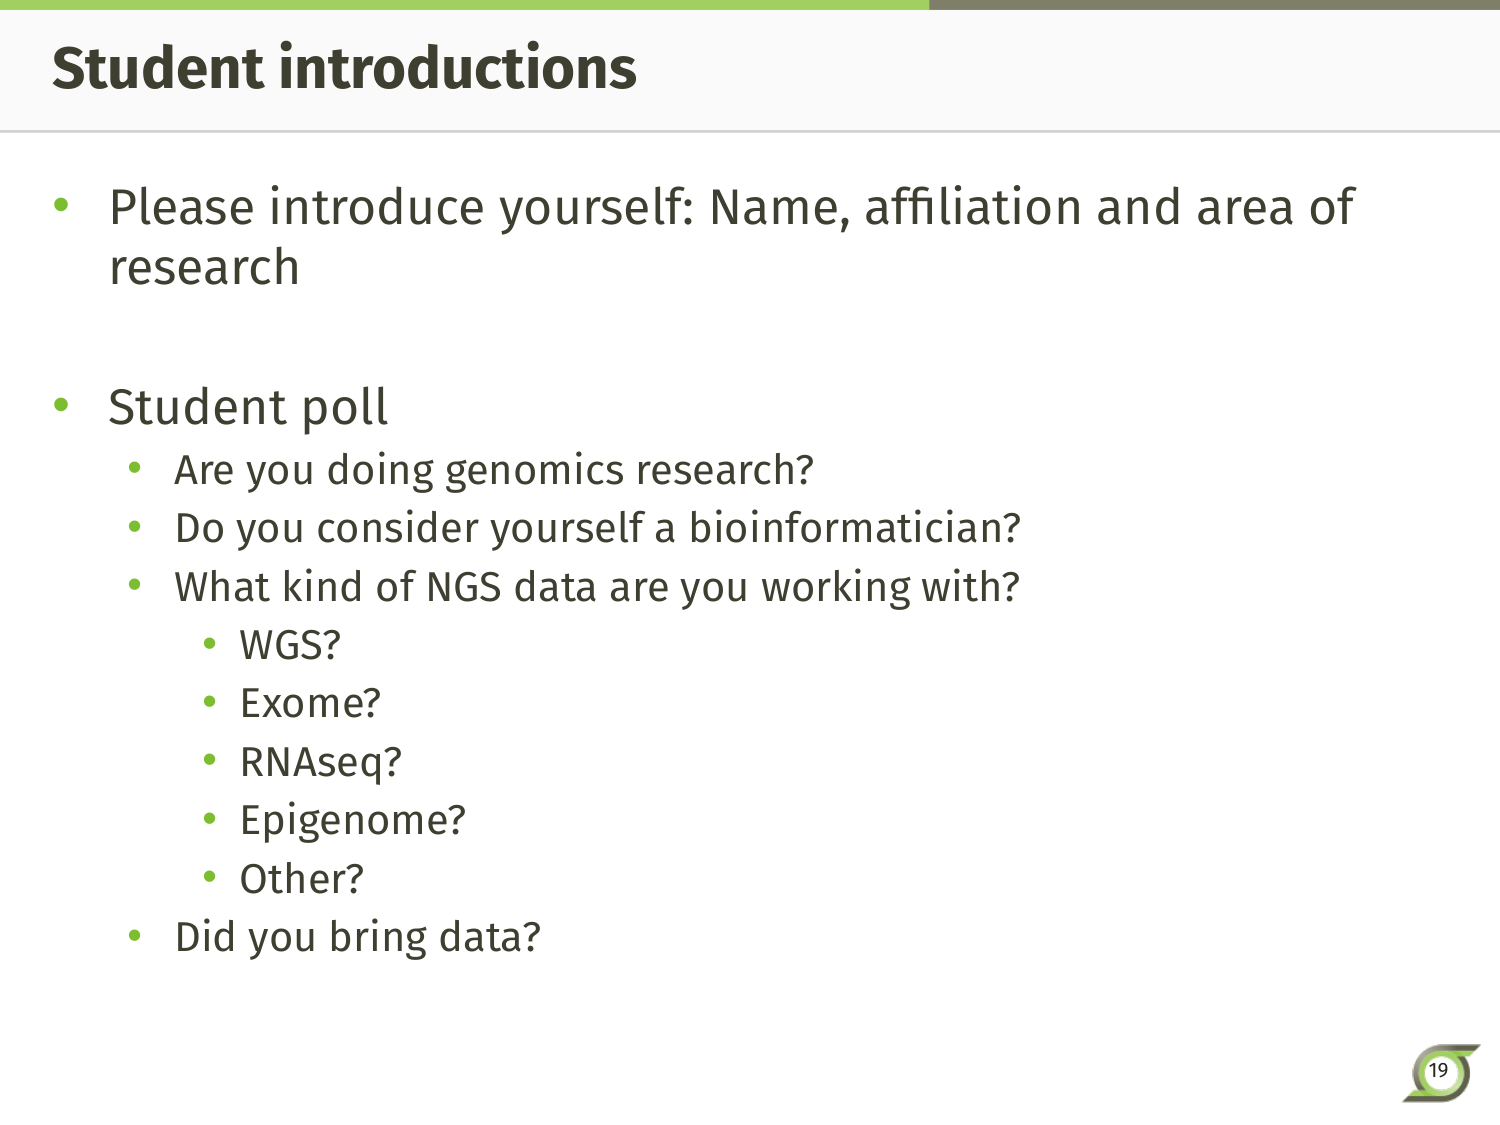

# Student introductions
Please introduce yourself: Name, affiliation and area of research

Student poll
Are you doing genomics research?
Do you consider yourself a bioinformatician?
What kind of NGS data are you working with?
WGS?
Exome?
RNAseq?
Epigenome?
Other?
Did you bring data?